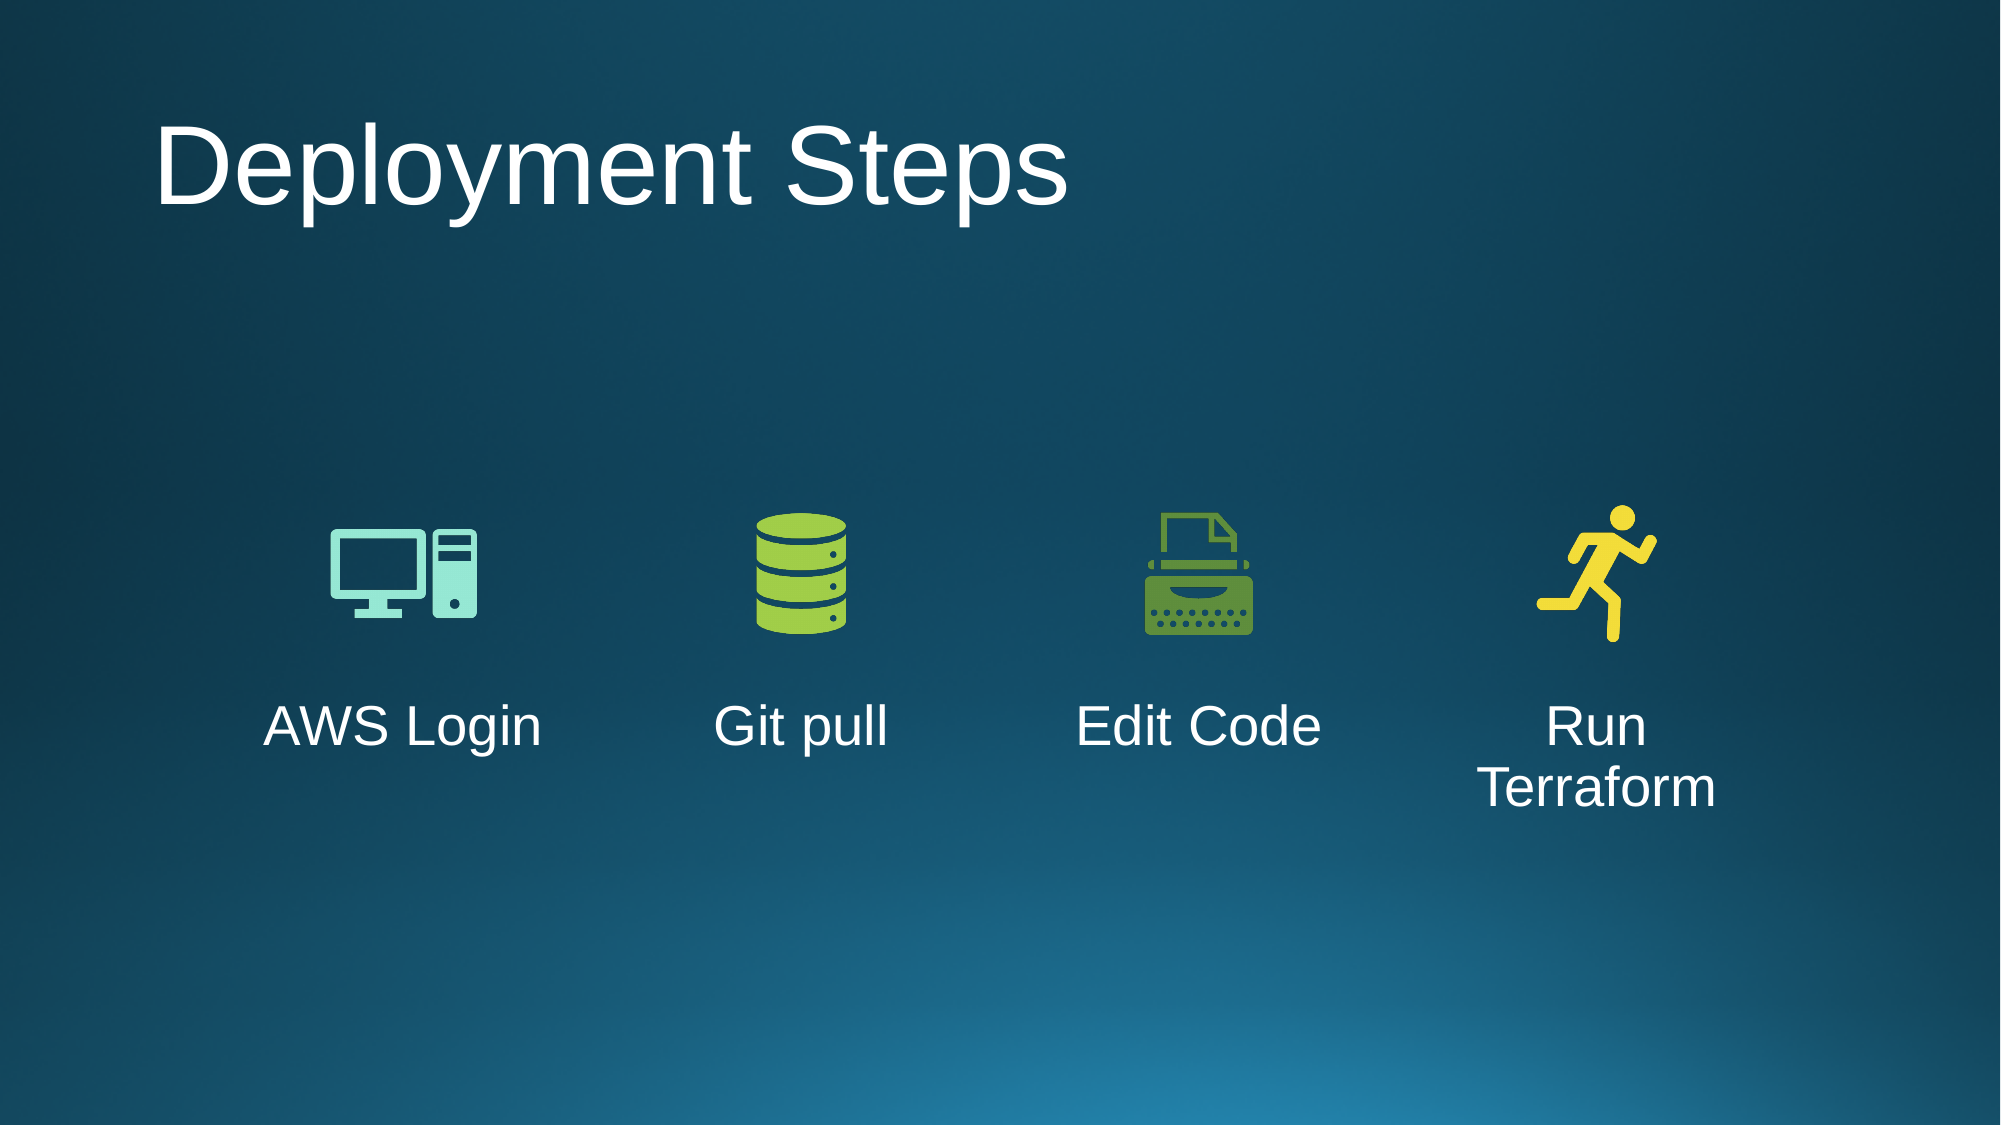

# Deployment Steps
AWS Login
Git pull
Edit Code
Run Terraform